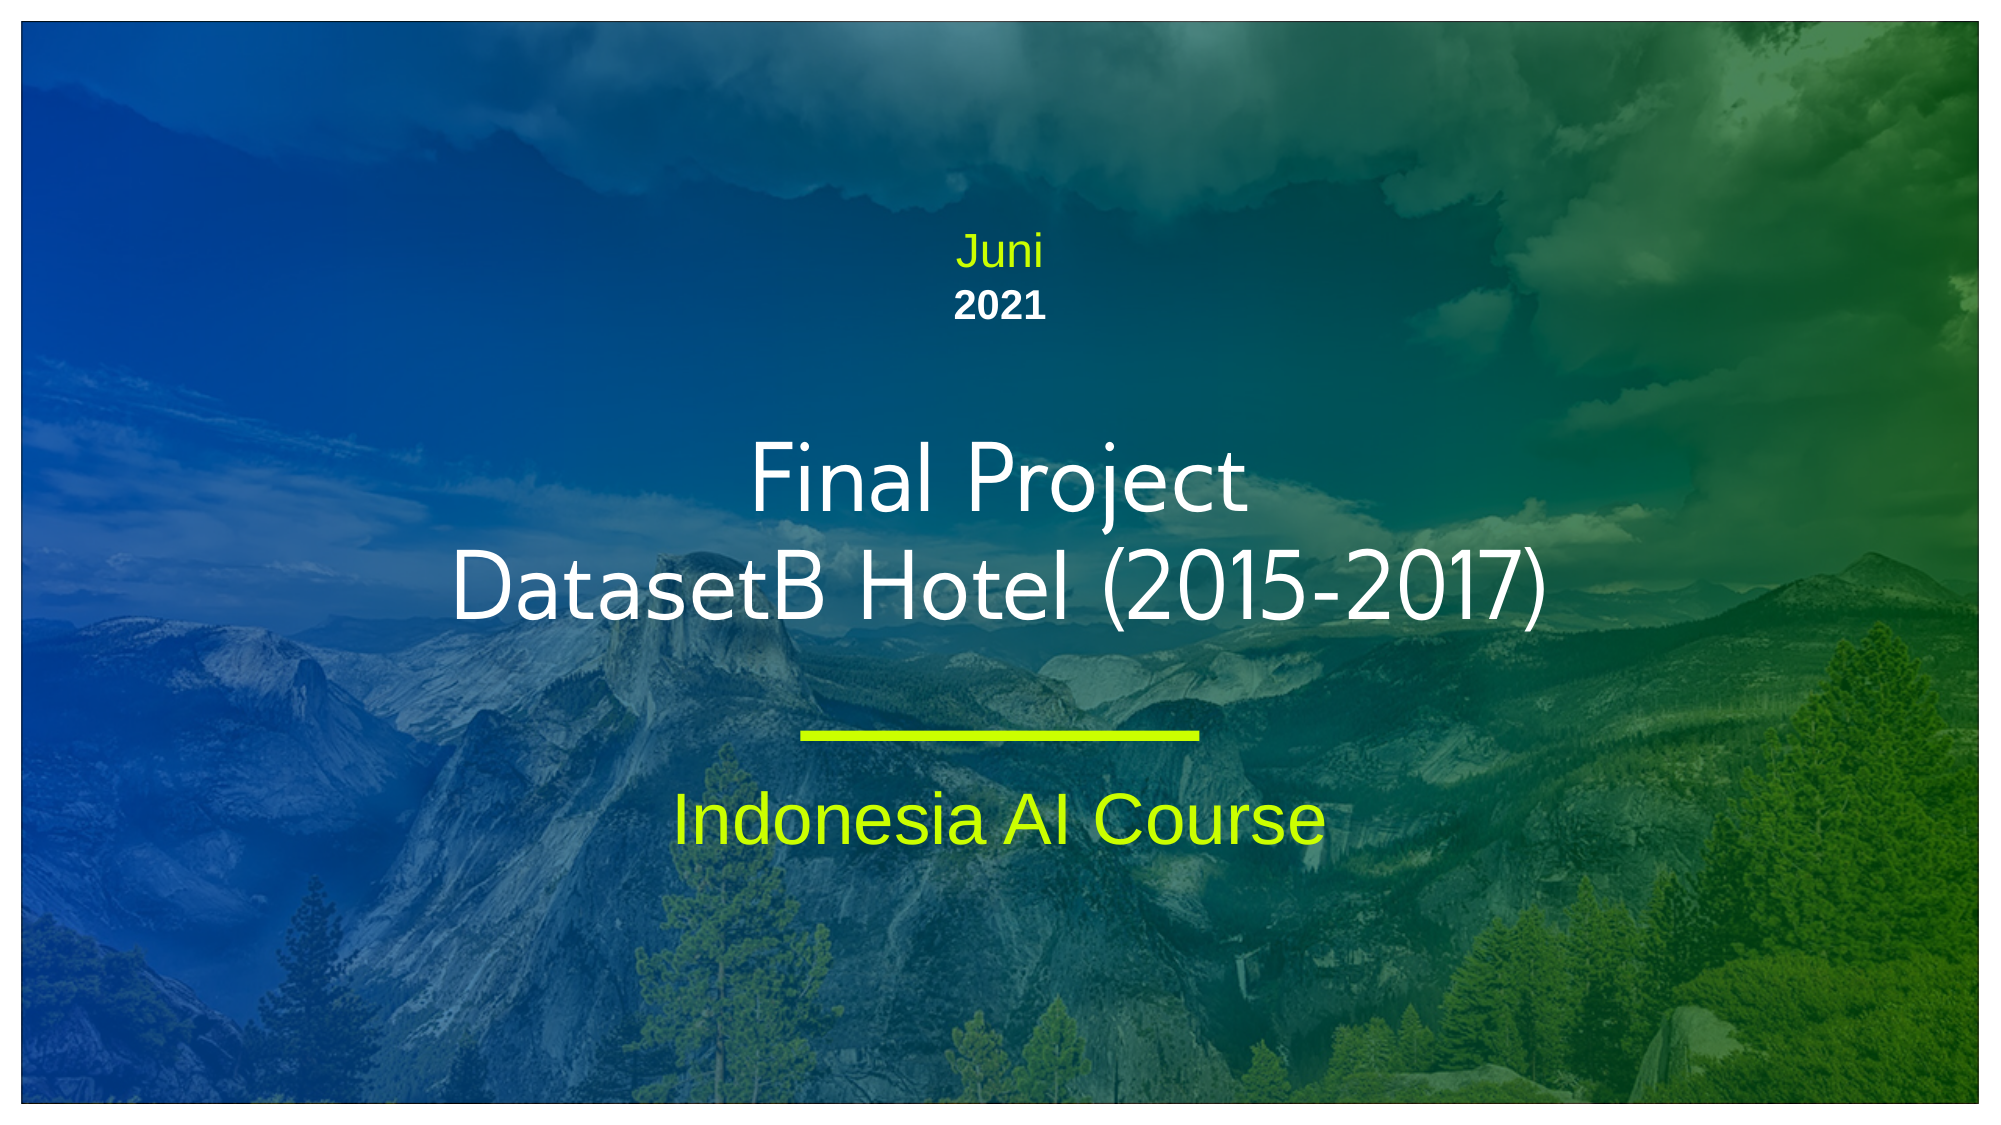

Juni
2021
# Final Project DatasetB Hotel (2015-2017)
Indonesia AI Course